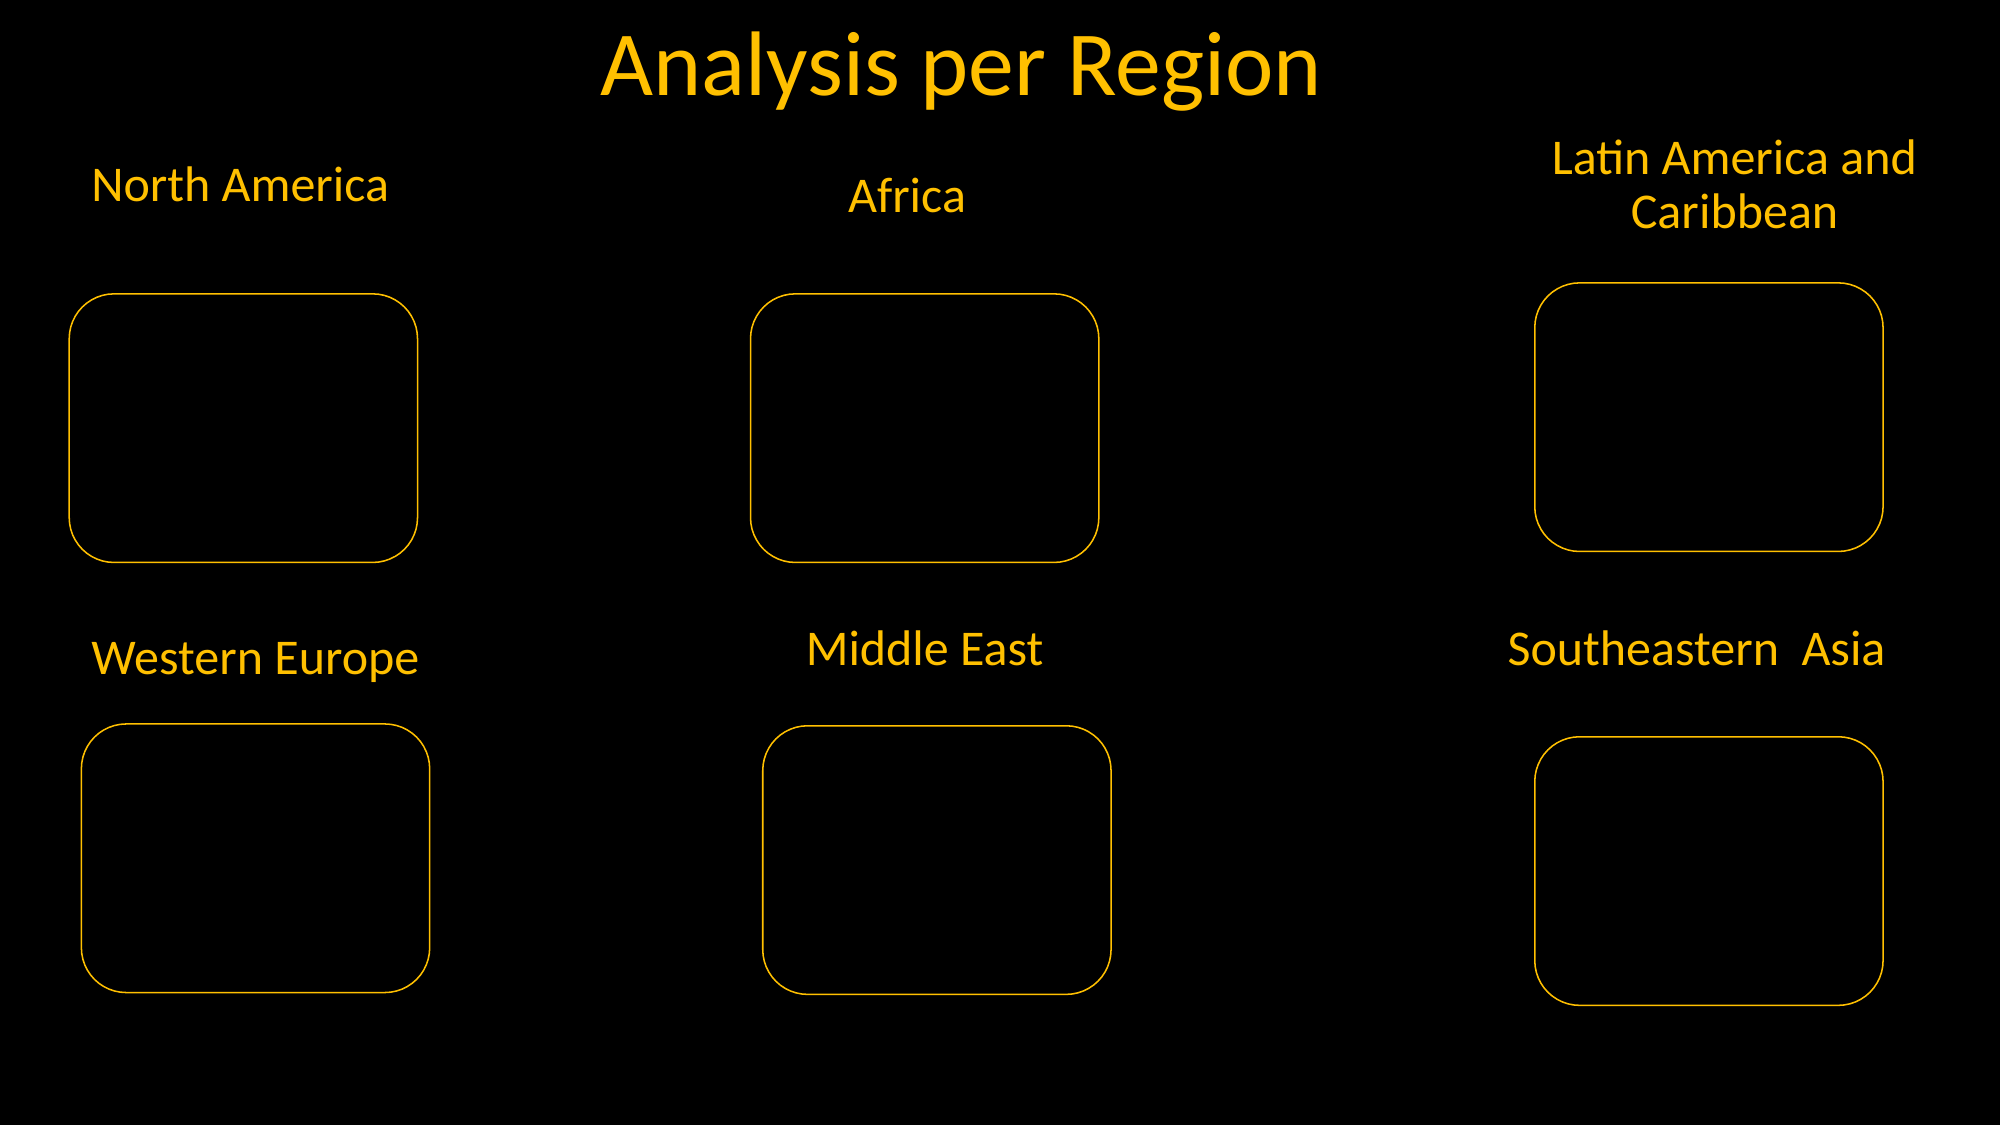

# Analysis per Region
Latin America and Caribbean
North America
Africa

Southeastern  Asia
Middle East
Western Europe